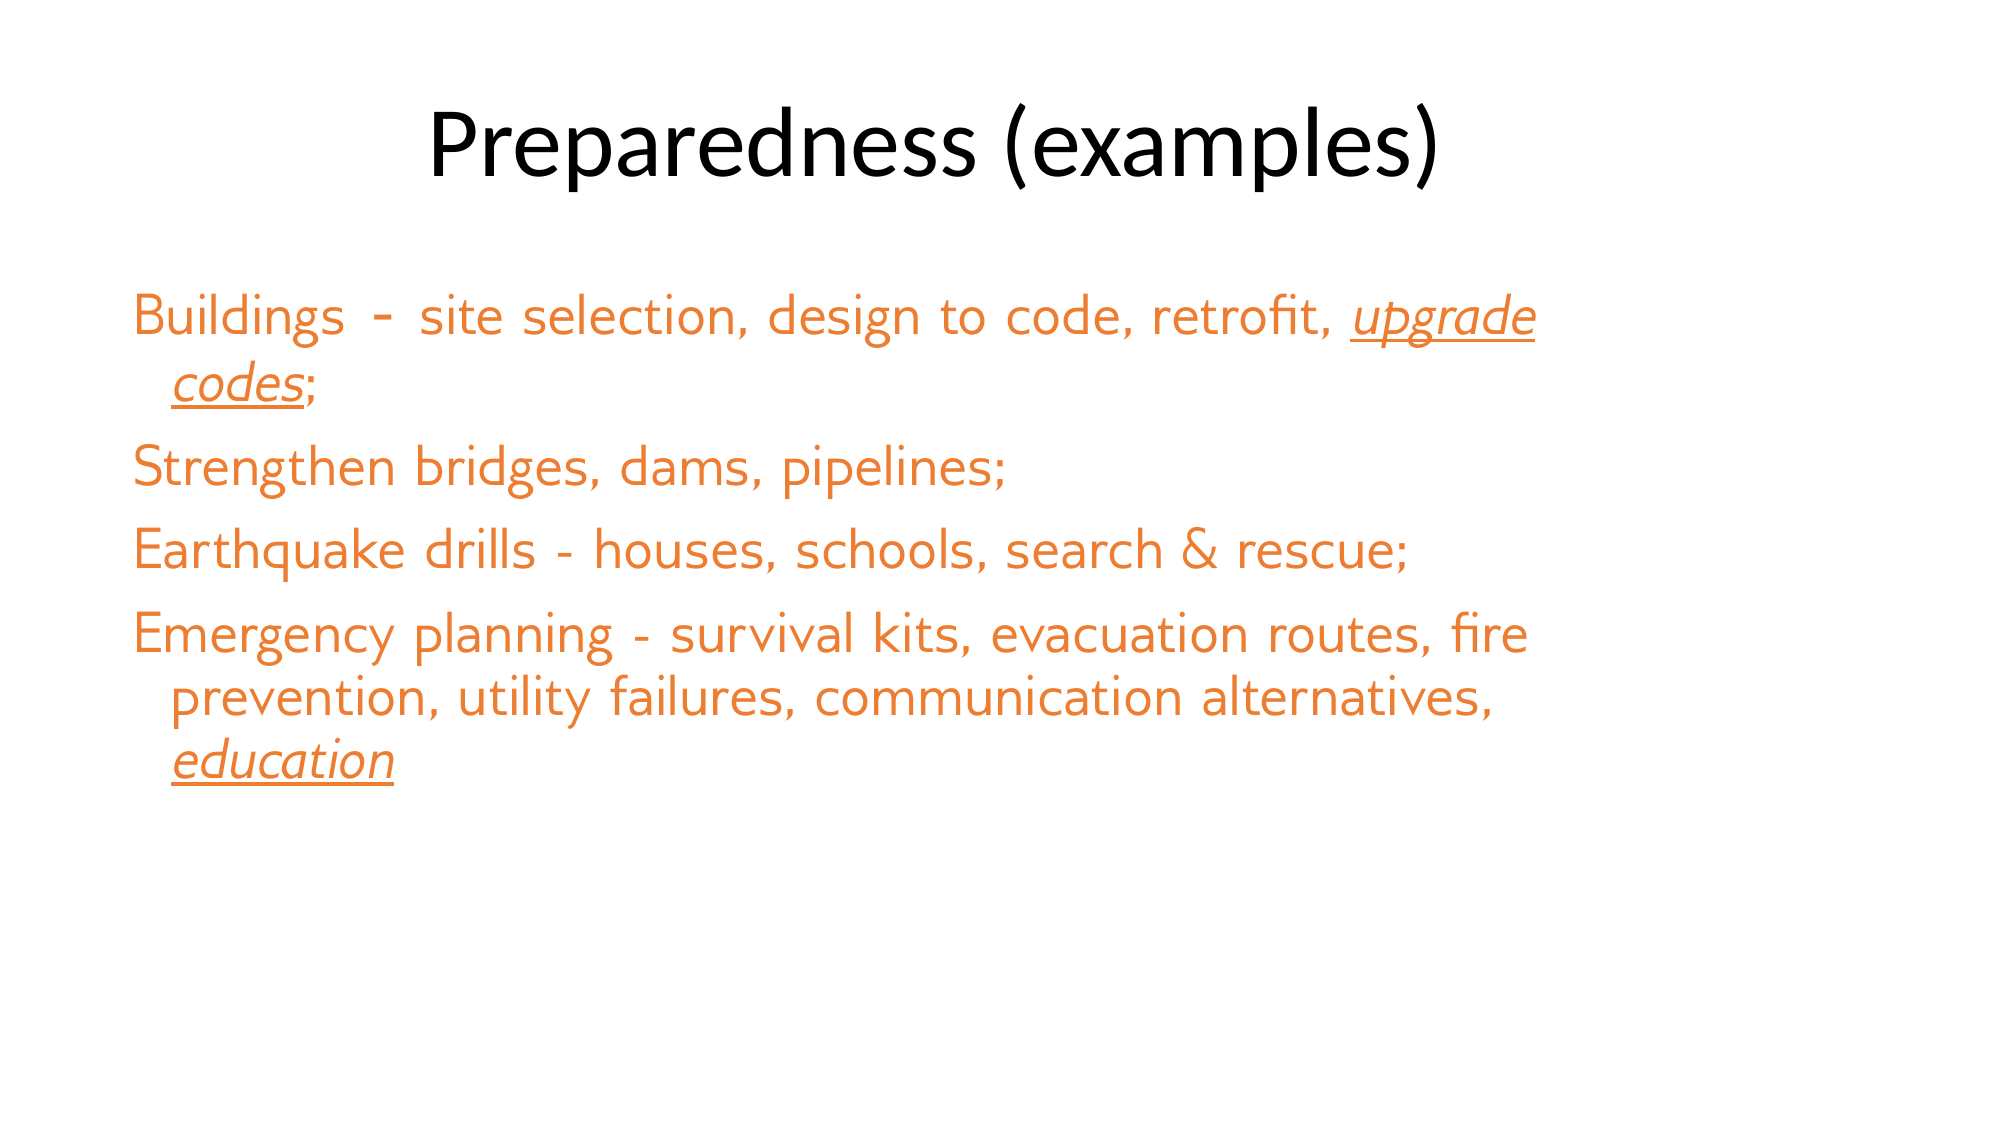

# Preparedness (examples)
Buildings - site selection, design to code, retrofit, upgrade codes;
Strengthen bridges, dams, pipelines;
Earthquake drills - houses, schools, search & rescue;
Emergency planning - survival kits, evacuation routes, fire prevention, utility failures, communication alternatives, education